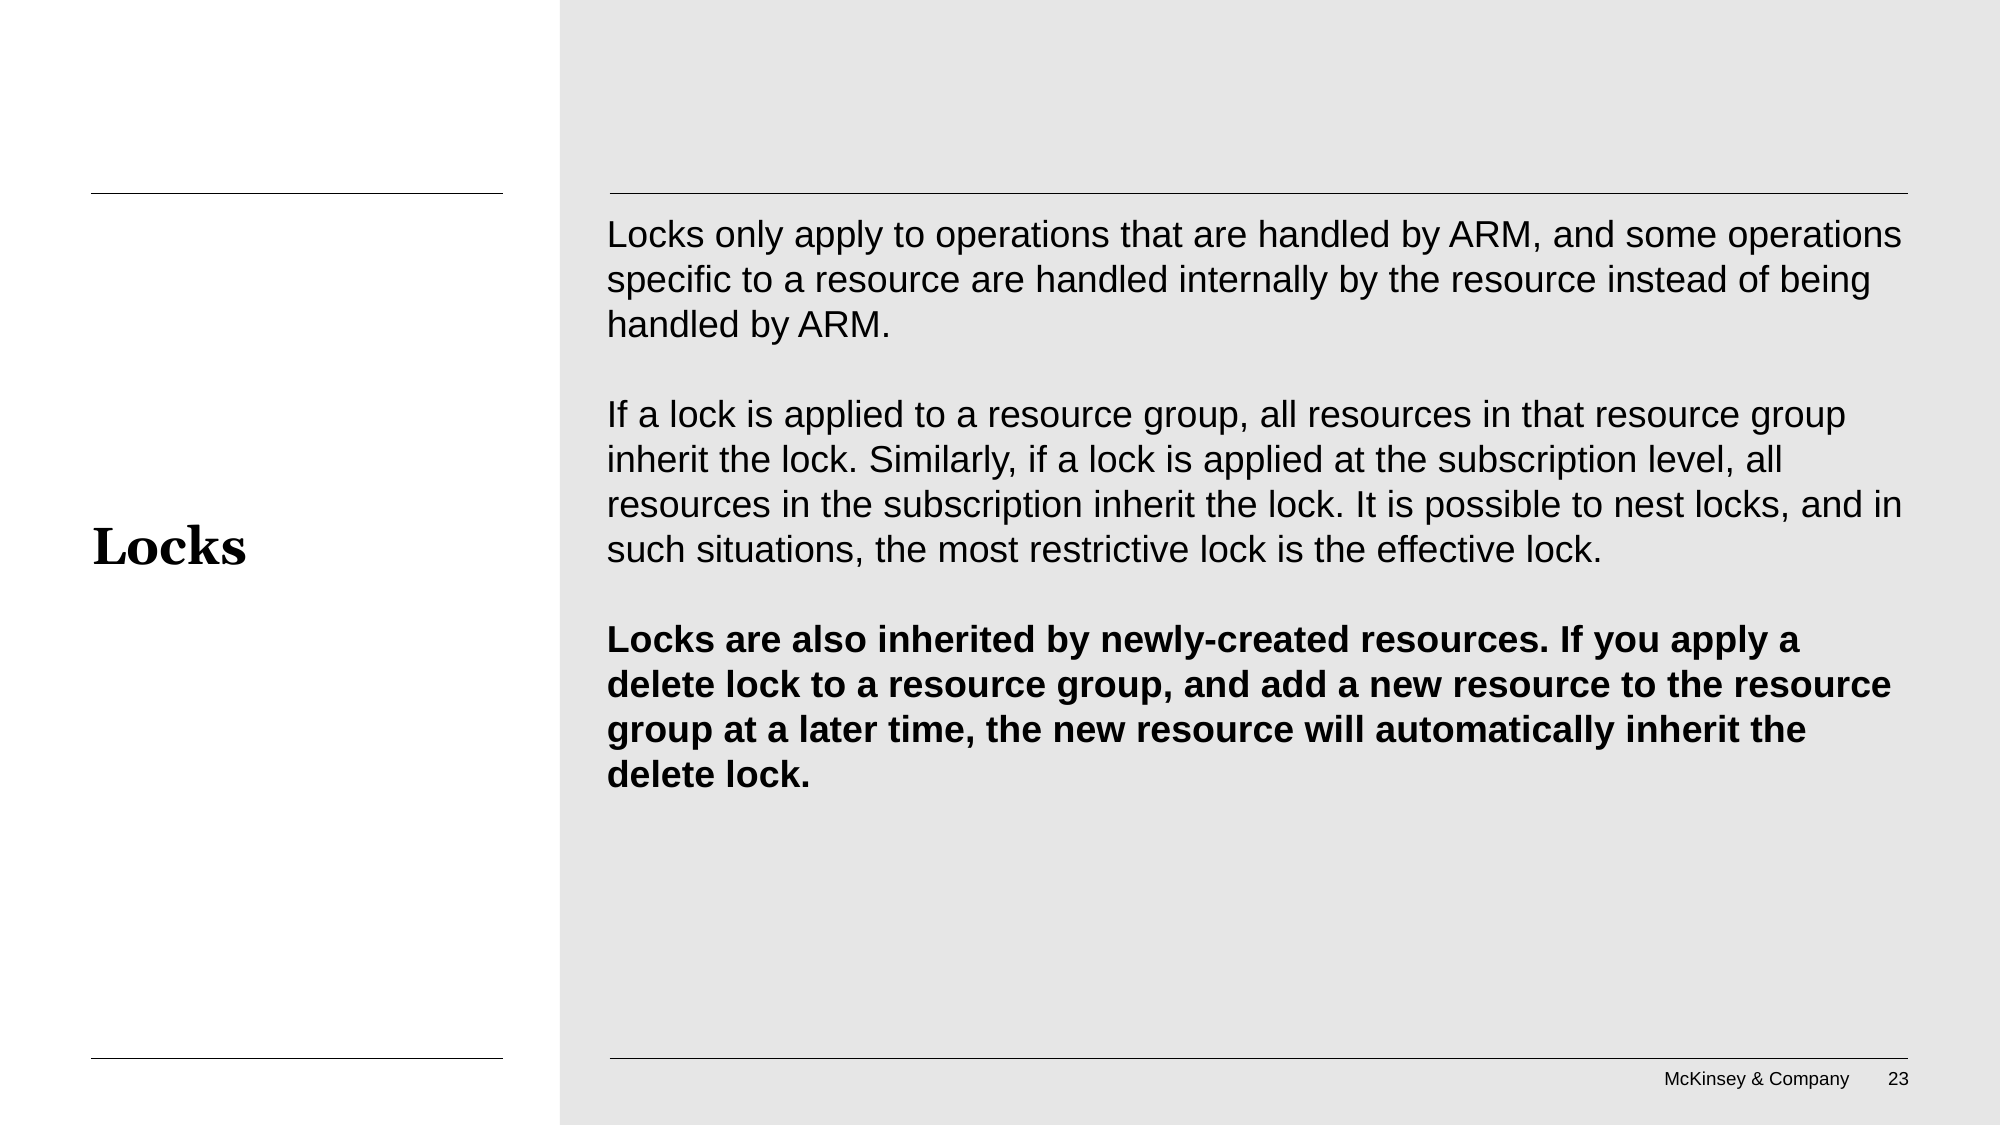

Locks only apply to operations that are handled by ARM, and some operations specific to a resource are handled internally by the resource instead of being handled by ARM.

If a lock is applied to a resource group, all resources in that resource group inherit the lock. Similarly, if a lock is applied at the subscription level, all resources in the subscription inherit the lock. It is possible to nest locks, and in such situations, the most restrictive lock is the effective lock.

Locks are also inherited by newly-created resources. If you apply a delete lock to a resource group, and add a new resource to the resource group at a later time, the new resource will automatically inherit the delete lock.

# Locks